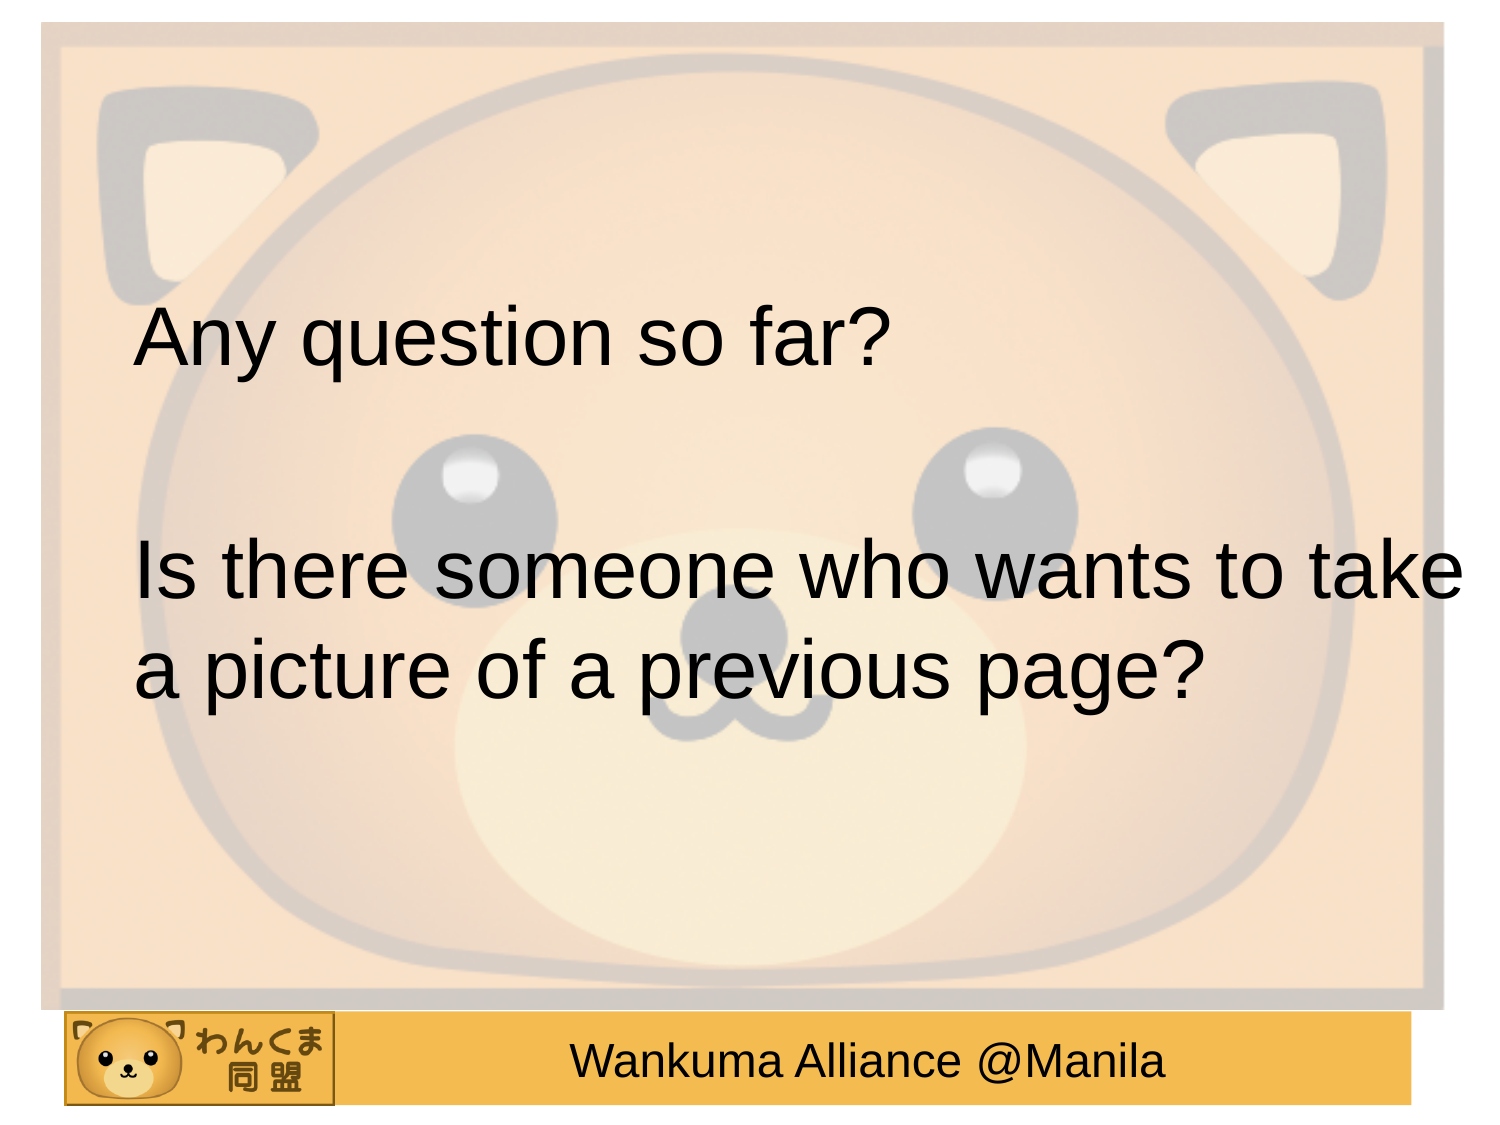

Any question so far?

Is there someone who wants to take a picture of a previous page?